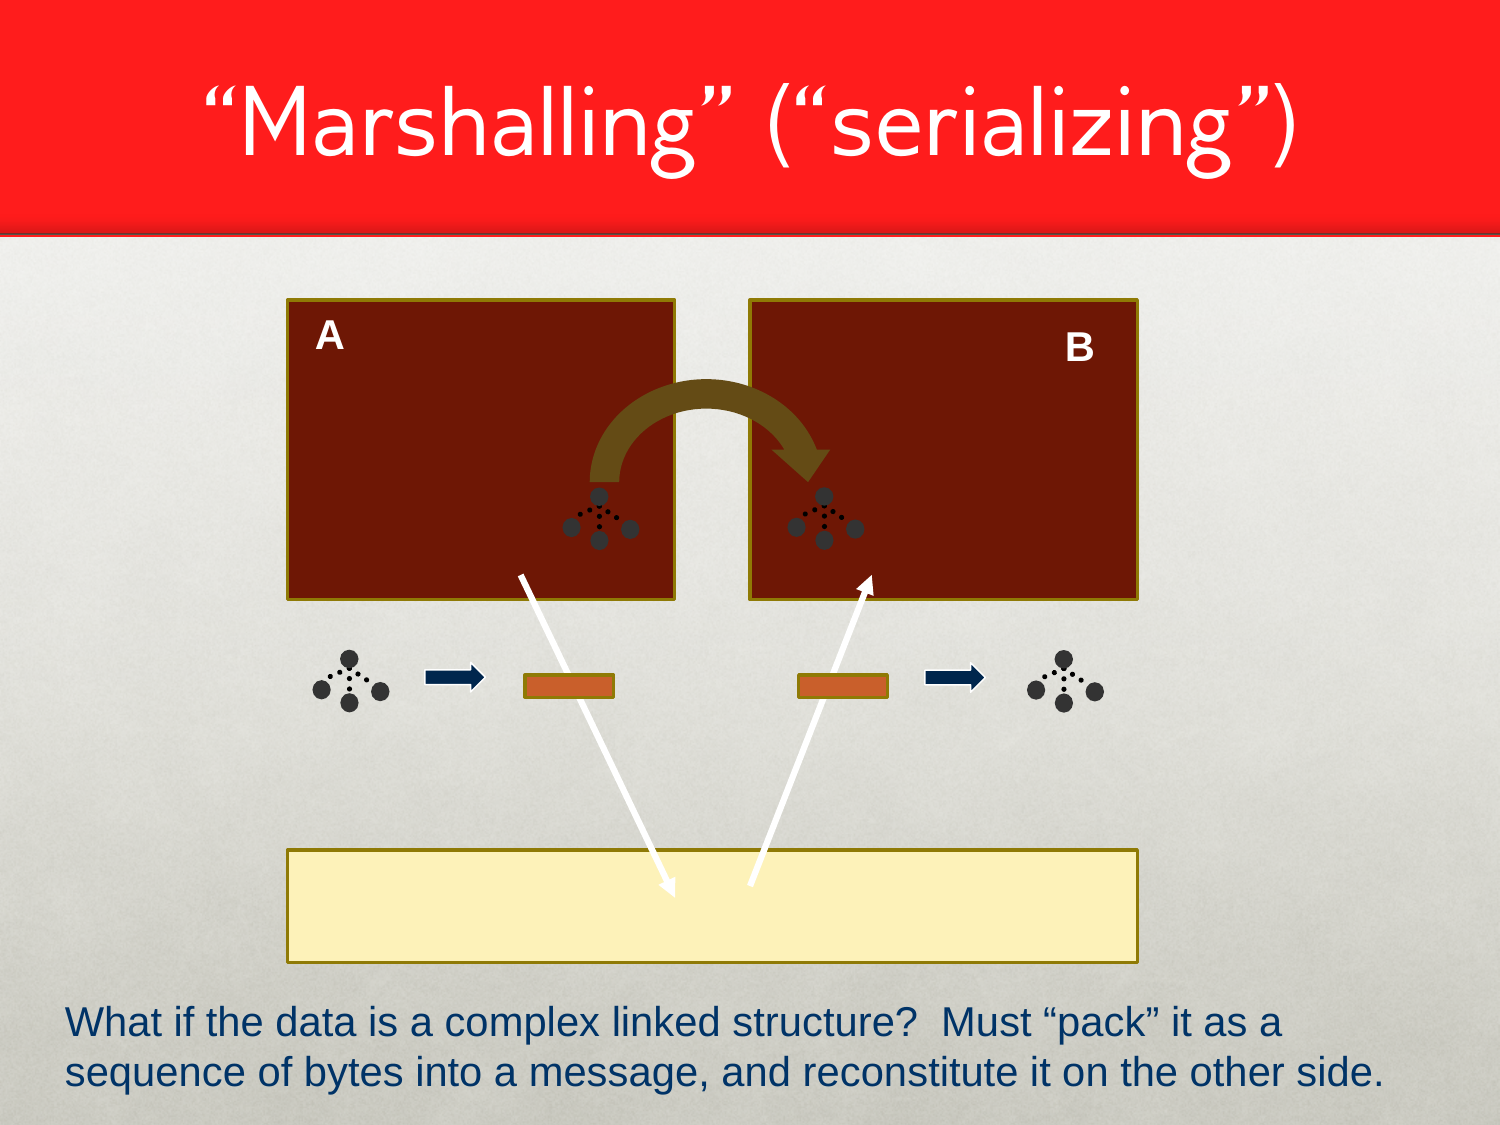

# “Marshalling” (“serializing”)

A

B

What if the data is a complex linked structure?  Must “pack” it as a sequence of bytes into a message, and reconstitute it on the other side.